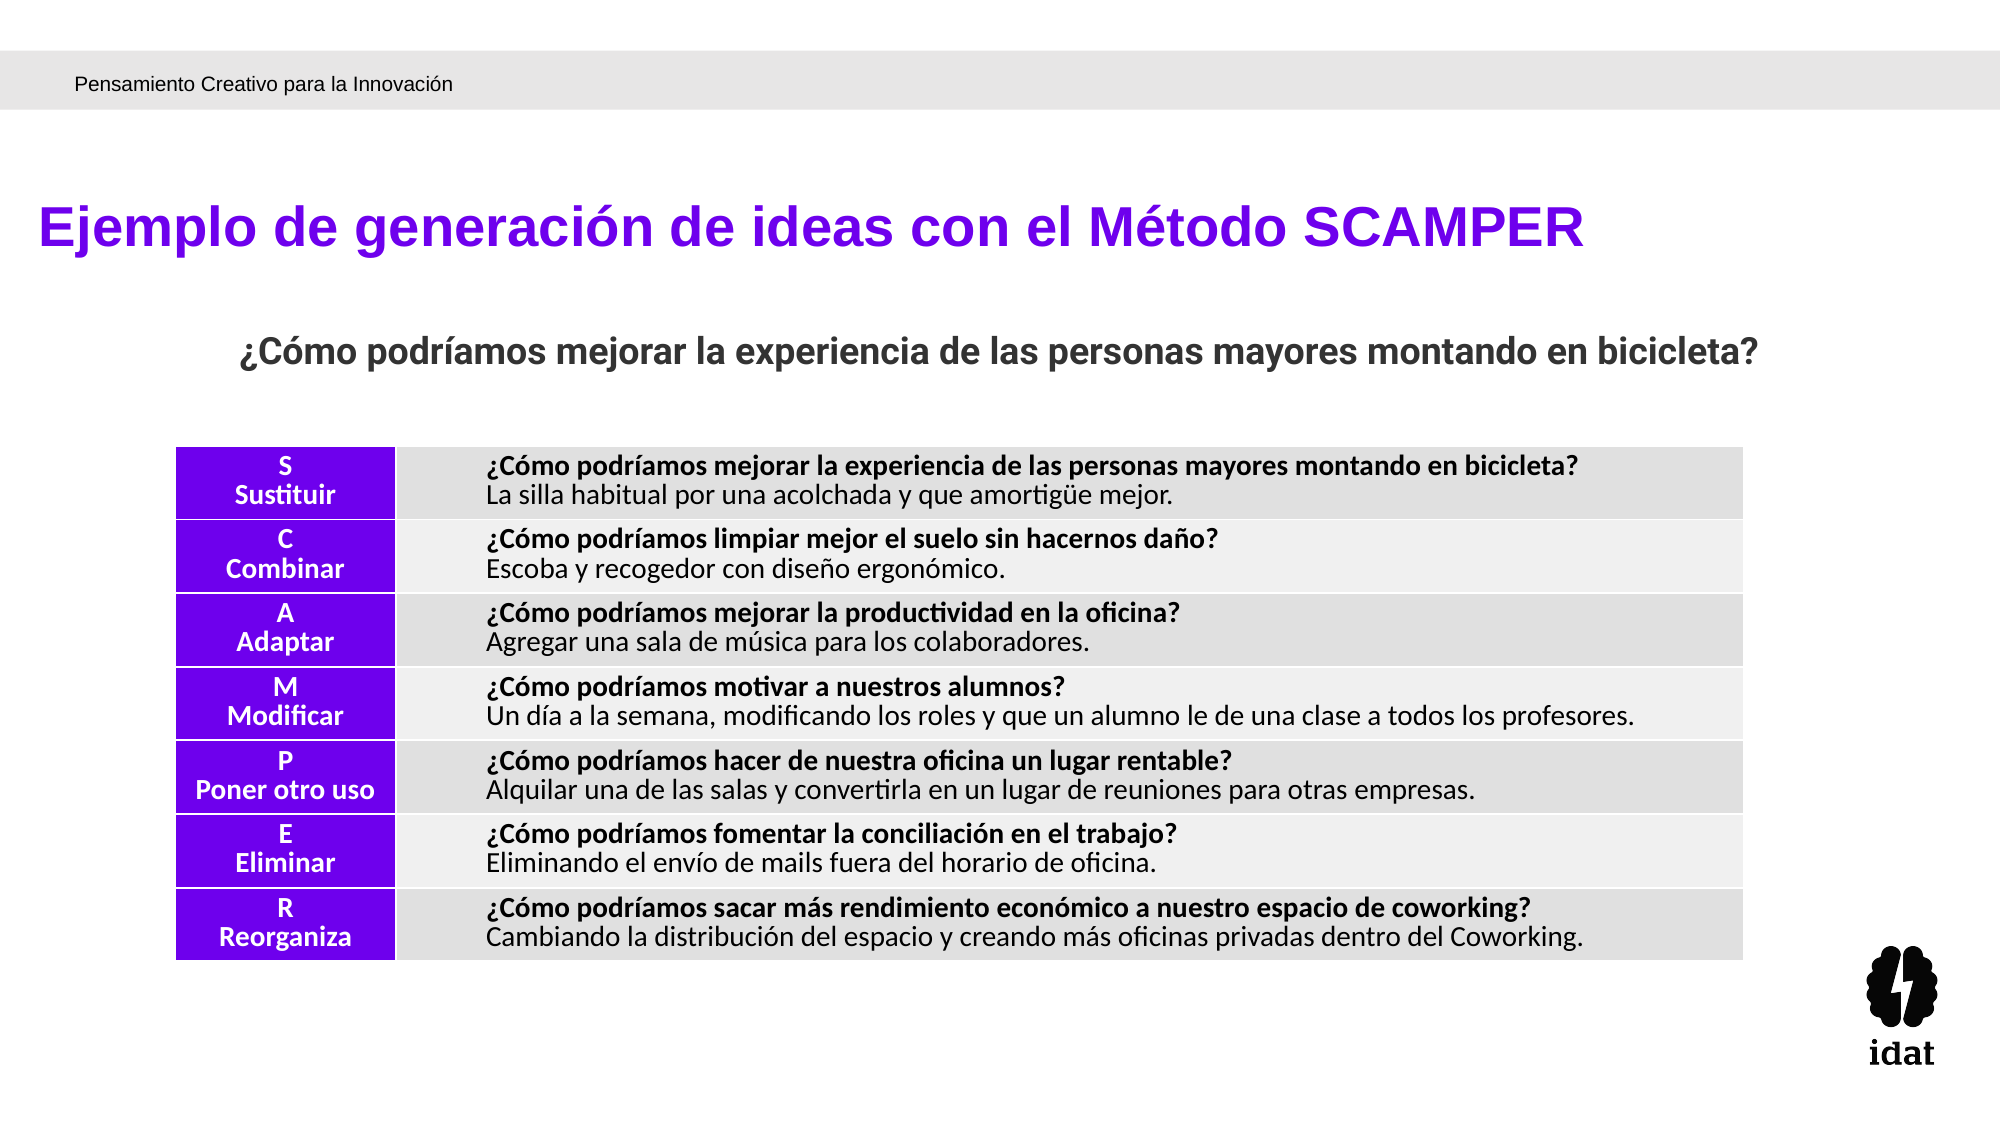

Pensamiento Creativo para la Innovación
Ejemplo de generación de ideas con el Método SCAMPER
¿Cómo podríamos mejorar la experiencia de las personas mayores montando en bicicleta?
| S Sustituir | ¿Cómo podríamos mejorar la experiencia de las personas mayores montando en bicicleta? La silla habitual por una acolchada y que amortigüe mejor. |
| --- | --- |
| C Combinar | ¿Cómo podríamos limpiar mejor el suelo sin hacernos daño? Escoba y recogedor con diseño ergonómico. |
| A Adaptar | ¿Cómo podríamos mejorar la productividad en la oficina? Agregar una sala de música para los colaboradores. |
| M Modificar | ¿Cómo podríamos motivar a nuestros alumnos? Un día a la semana, modificando los roles y que un alumno le de una clase a todos los profesores. |
| P Poner otro uso | ¿Cómo podríamos hacer de nuestra oficina un lugar rentable? Alquilar una de las salas y convertirla en un lugar de reuniones para otras empresas. |
| E Eliminar | ¿Cómo podríamos fomentar la conciliación en el trabajo? Eliminando el envío de mails fuera del horario de oficina. |
| R Reorganiza | ¿Cómo podríamos sacar más rendimiento económico a nuestro espacio de coworking? Cambiando la distribución del espacio y creando más oficinas privadas dentro del Coworking. |